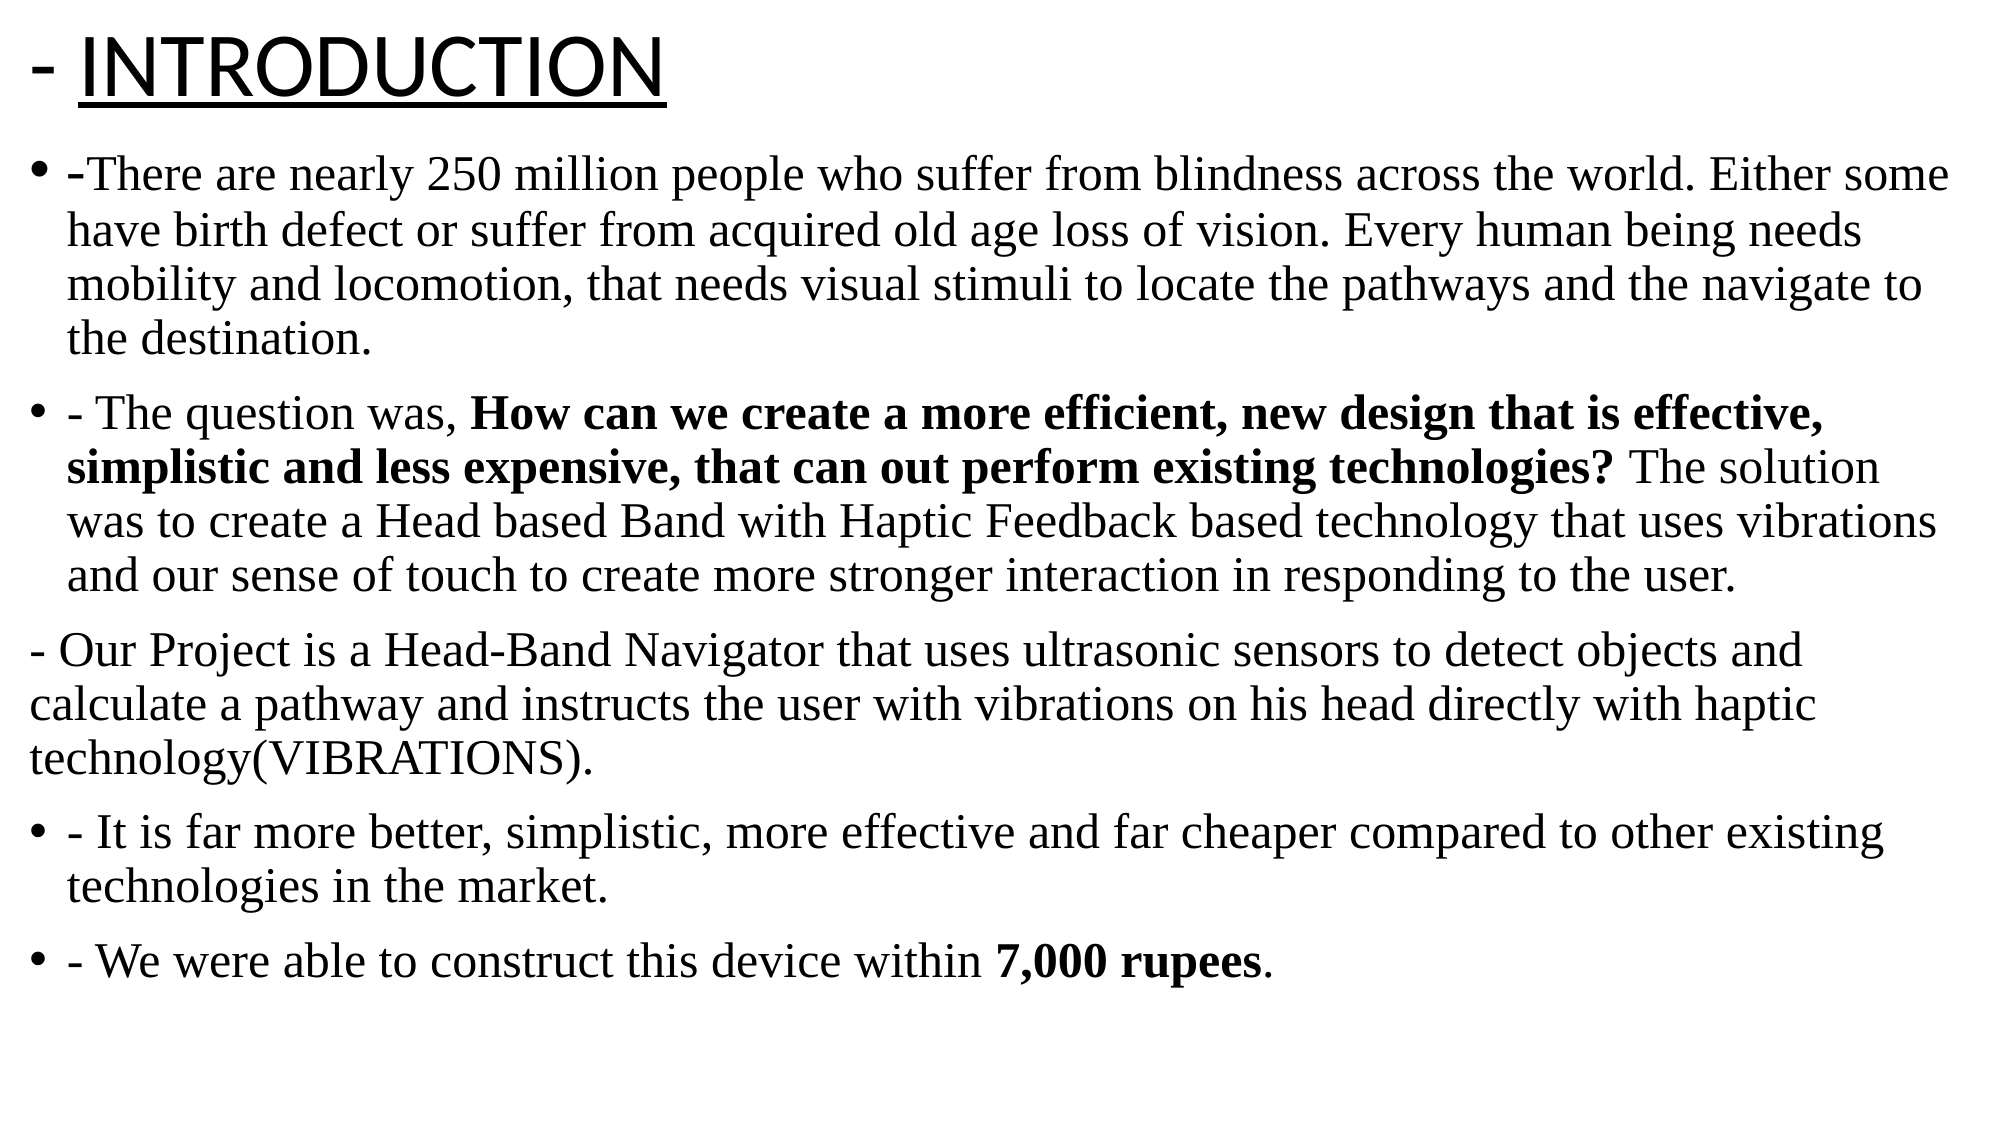

# - INTRODUCTION
-There are nearly 250 million people who suffer from blindness across the world. Either some have birth defect or suffer from acquired old age loss of vision. Every human being needs mobility and locomotion, that needs visual stimuli to locate the pathways and the navigate to the destination.
- The question was, How can we create a more efficient, new design that is effective, simplistic and less expensive, that can out perform existing technologies? The solution was to create a Head based Band with Haptic Feedback based technology that uses vibrations and our sense of touch to create more stronger interaction in responding to the user.
- Our Project is a Head-Band Navigator that uses ultrasonic sensors to detect objects and calculate a pathway and instructs the user with vibrations on his head directly with haptic technology(VIBRATIONS).
- It is far more better, simplistic, more effective and far cheaper compared to other existing technologies in the market.
- We were able to construct this device within 7,000 rupees.